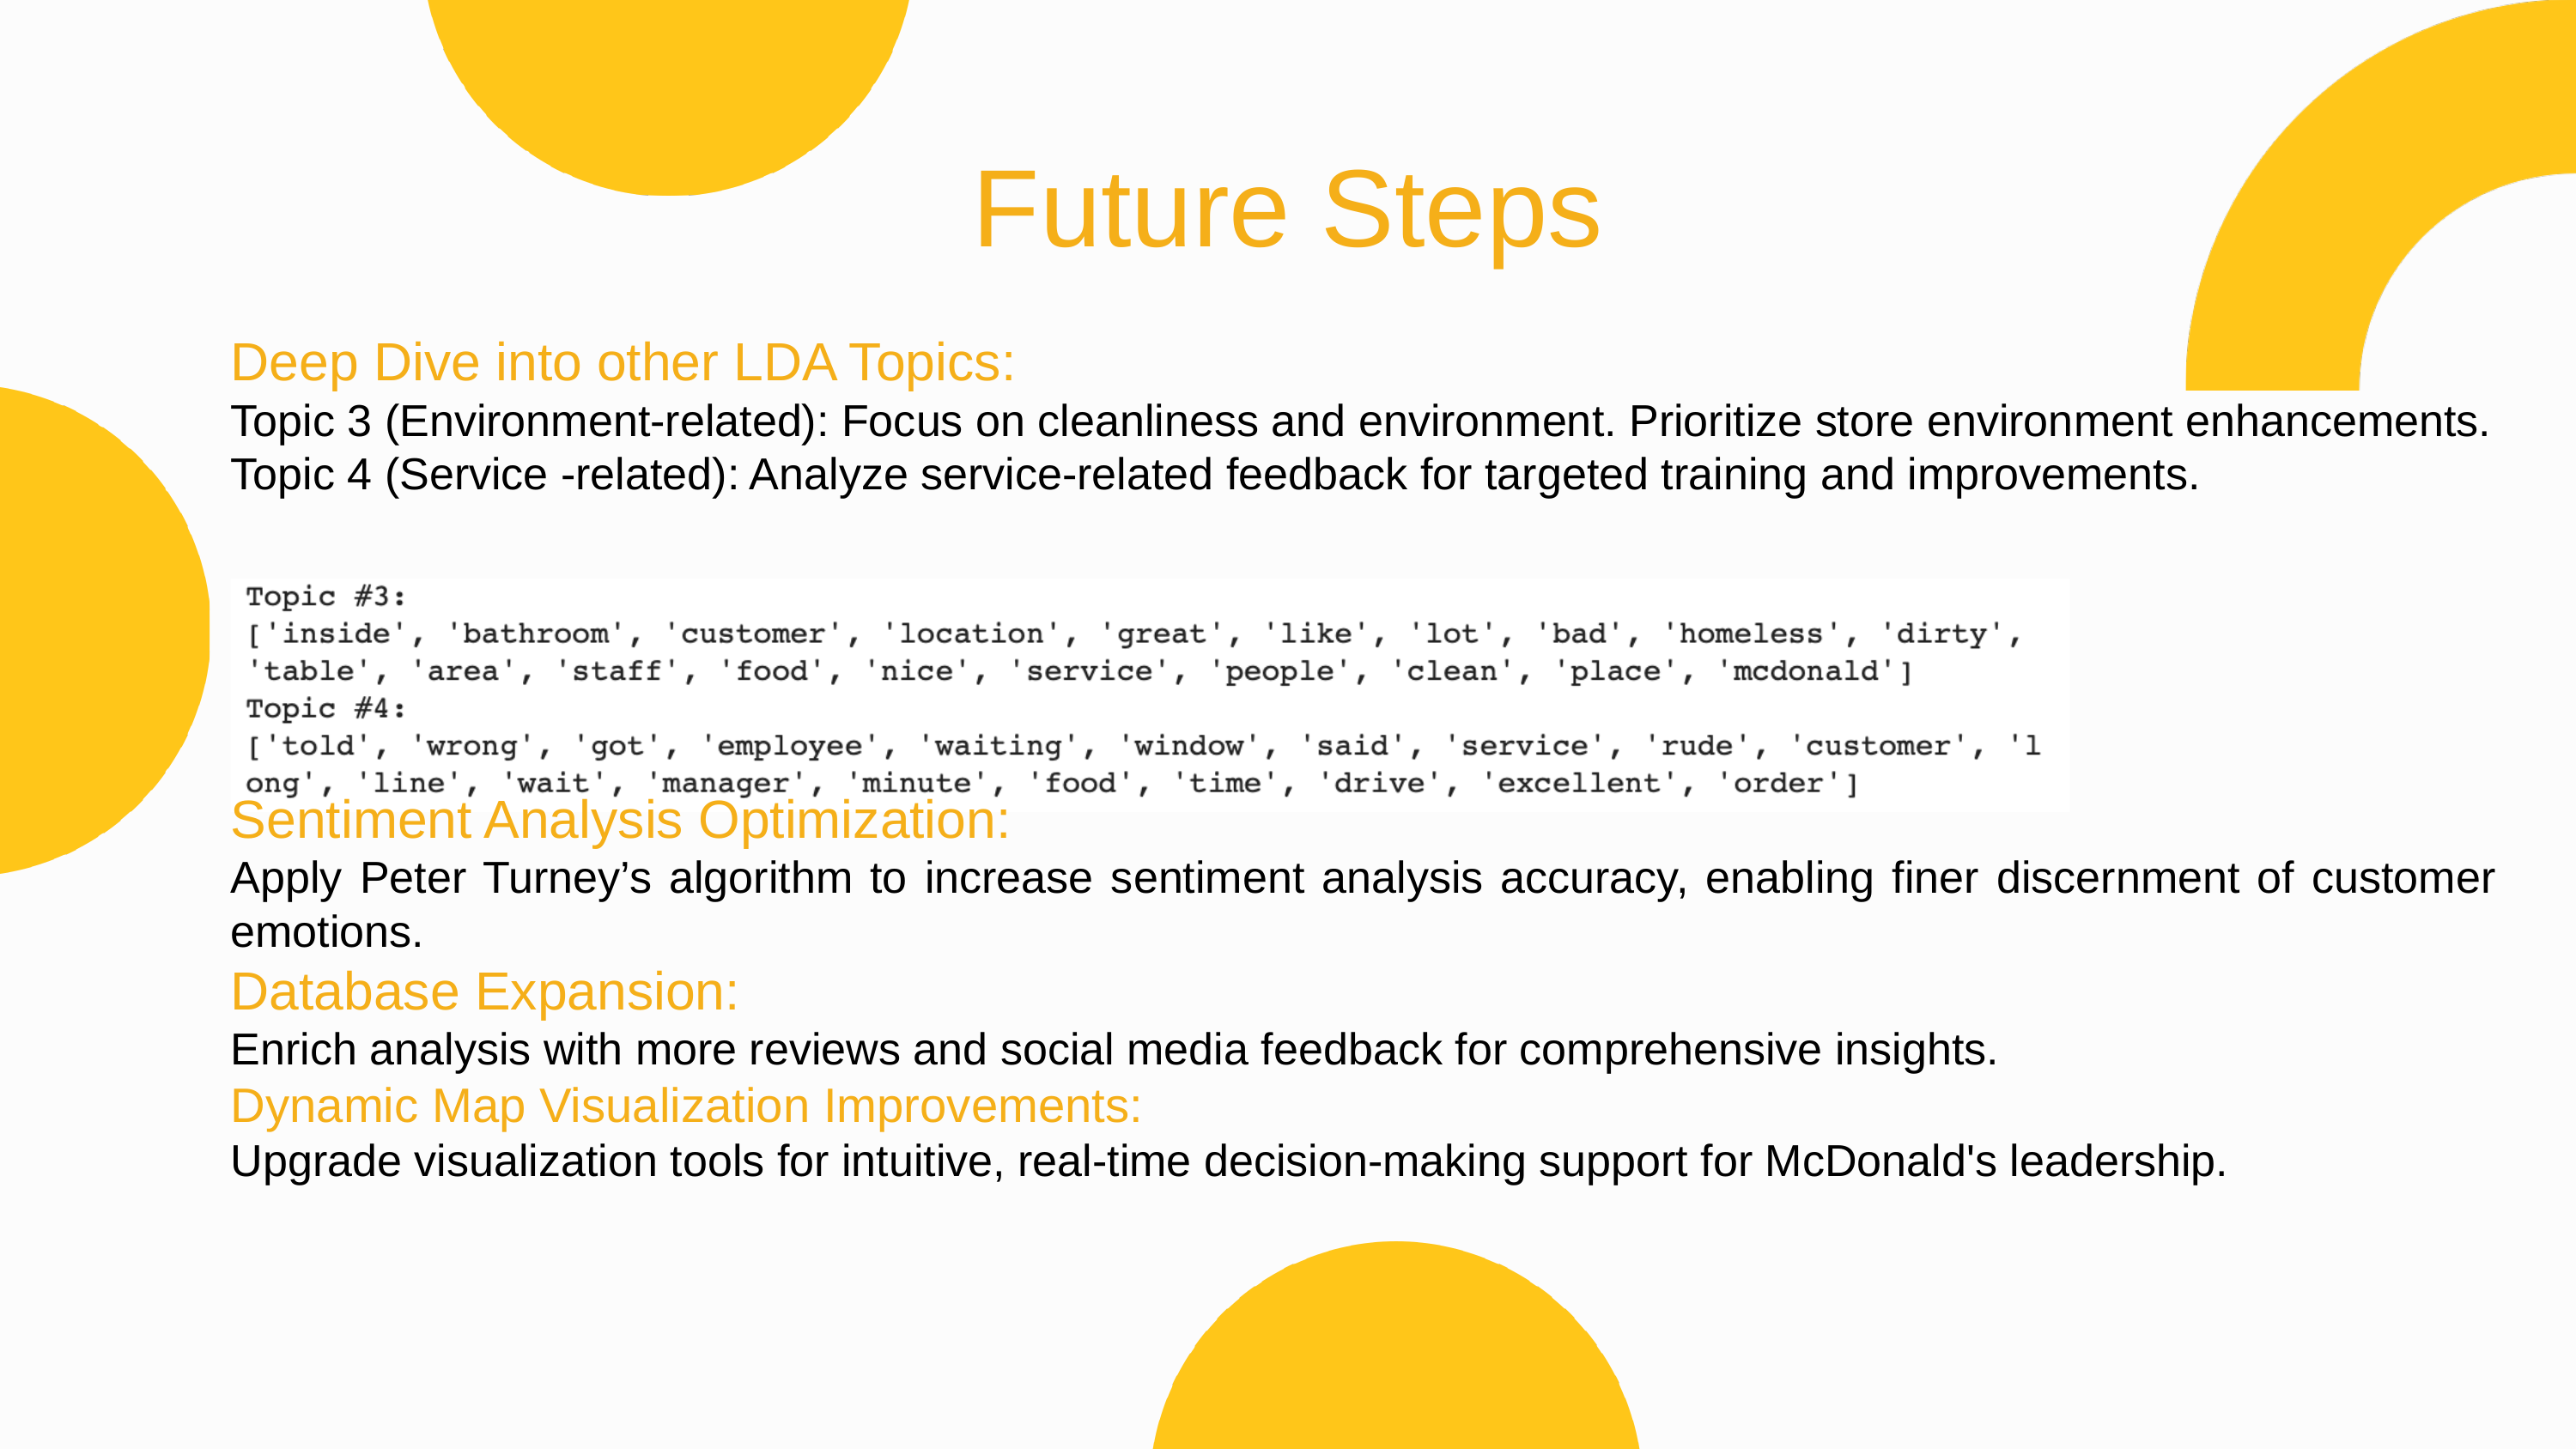

Future Steps
Deep Dive into other LDA Topics:
Topic 3 (Environment-related): Focus on cleanliness and environment. Prioritize store environment enhancements.
Topic 4 (Service -related): Analyze service-related feedback for targeted training and improvements.

Sentiment Analysis Optimization:
Apply Peter Turney’s algorithm to increase sentiment analysis accuracy, enabling finer discernment of customer emotions.
Database Expansion:
Enrich analysis with more reviews and social media feedback for comprehensive insights.
Dynamic Map Visualization Improvements:
Upgrade visualization tools for intuitive, real-time decision-making support for McDonald's leadership.